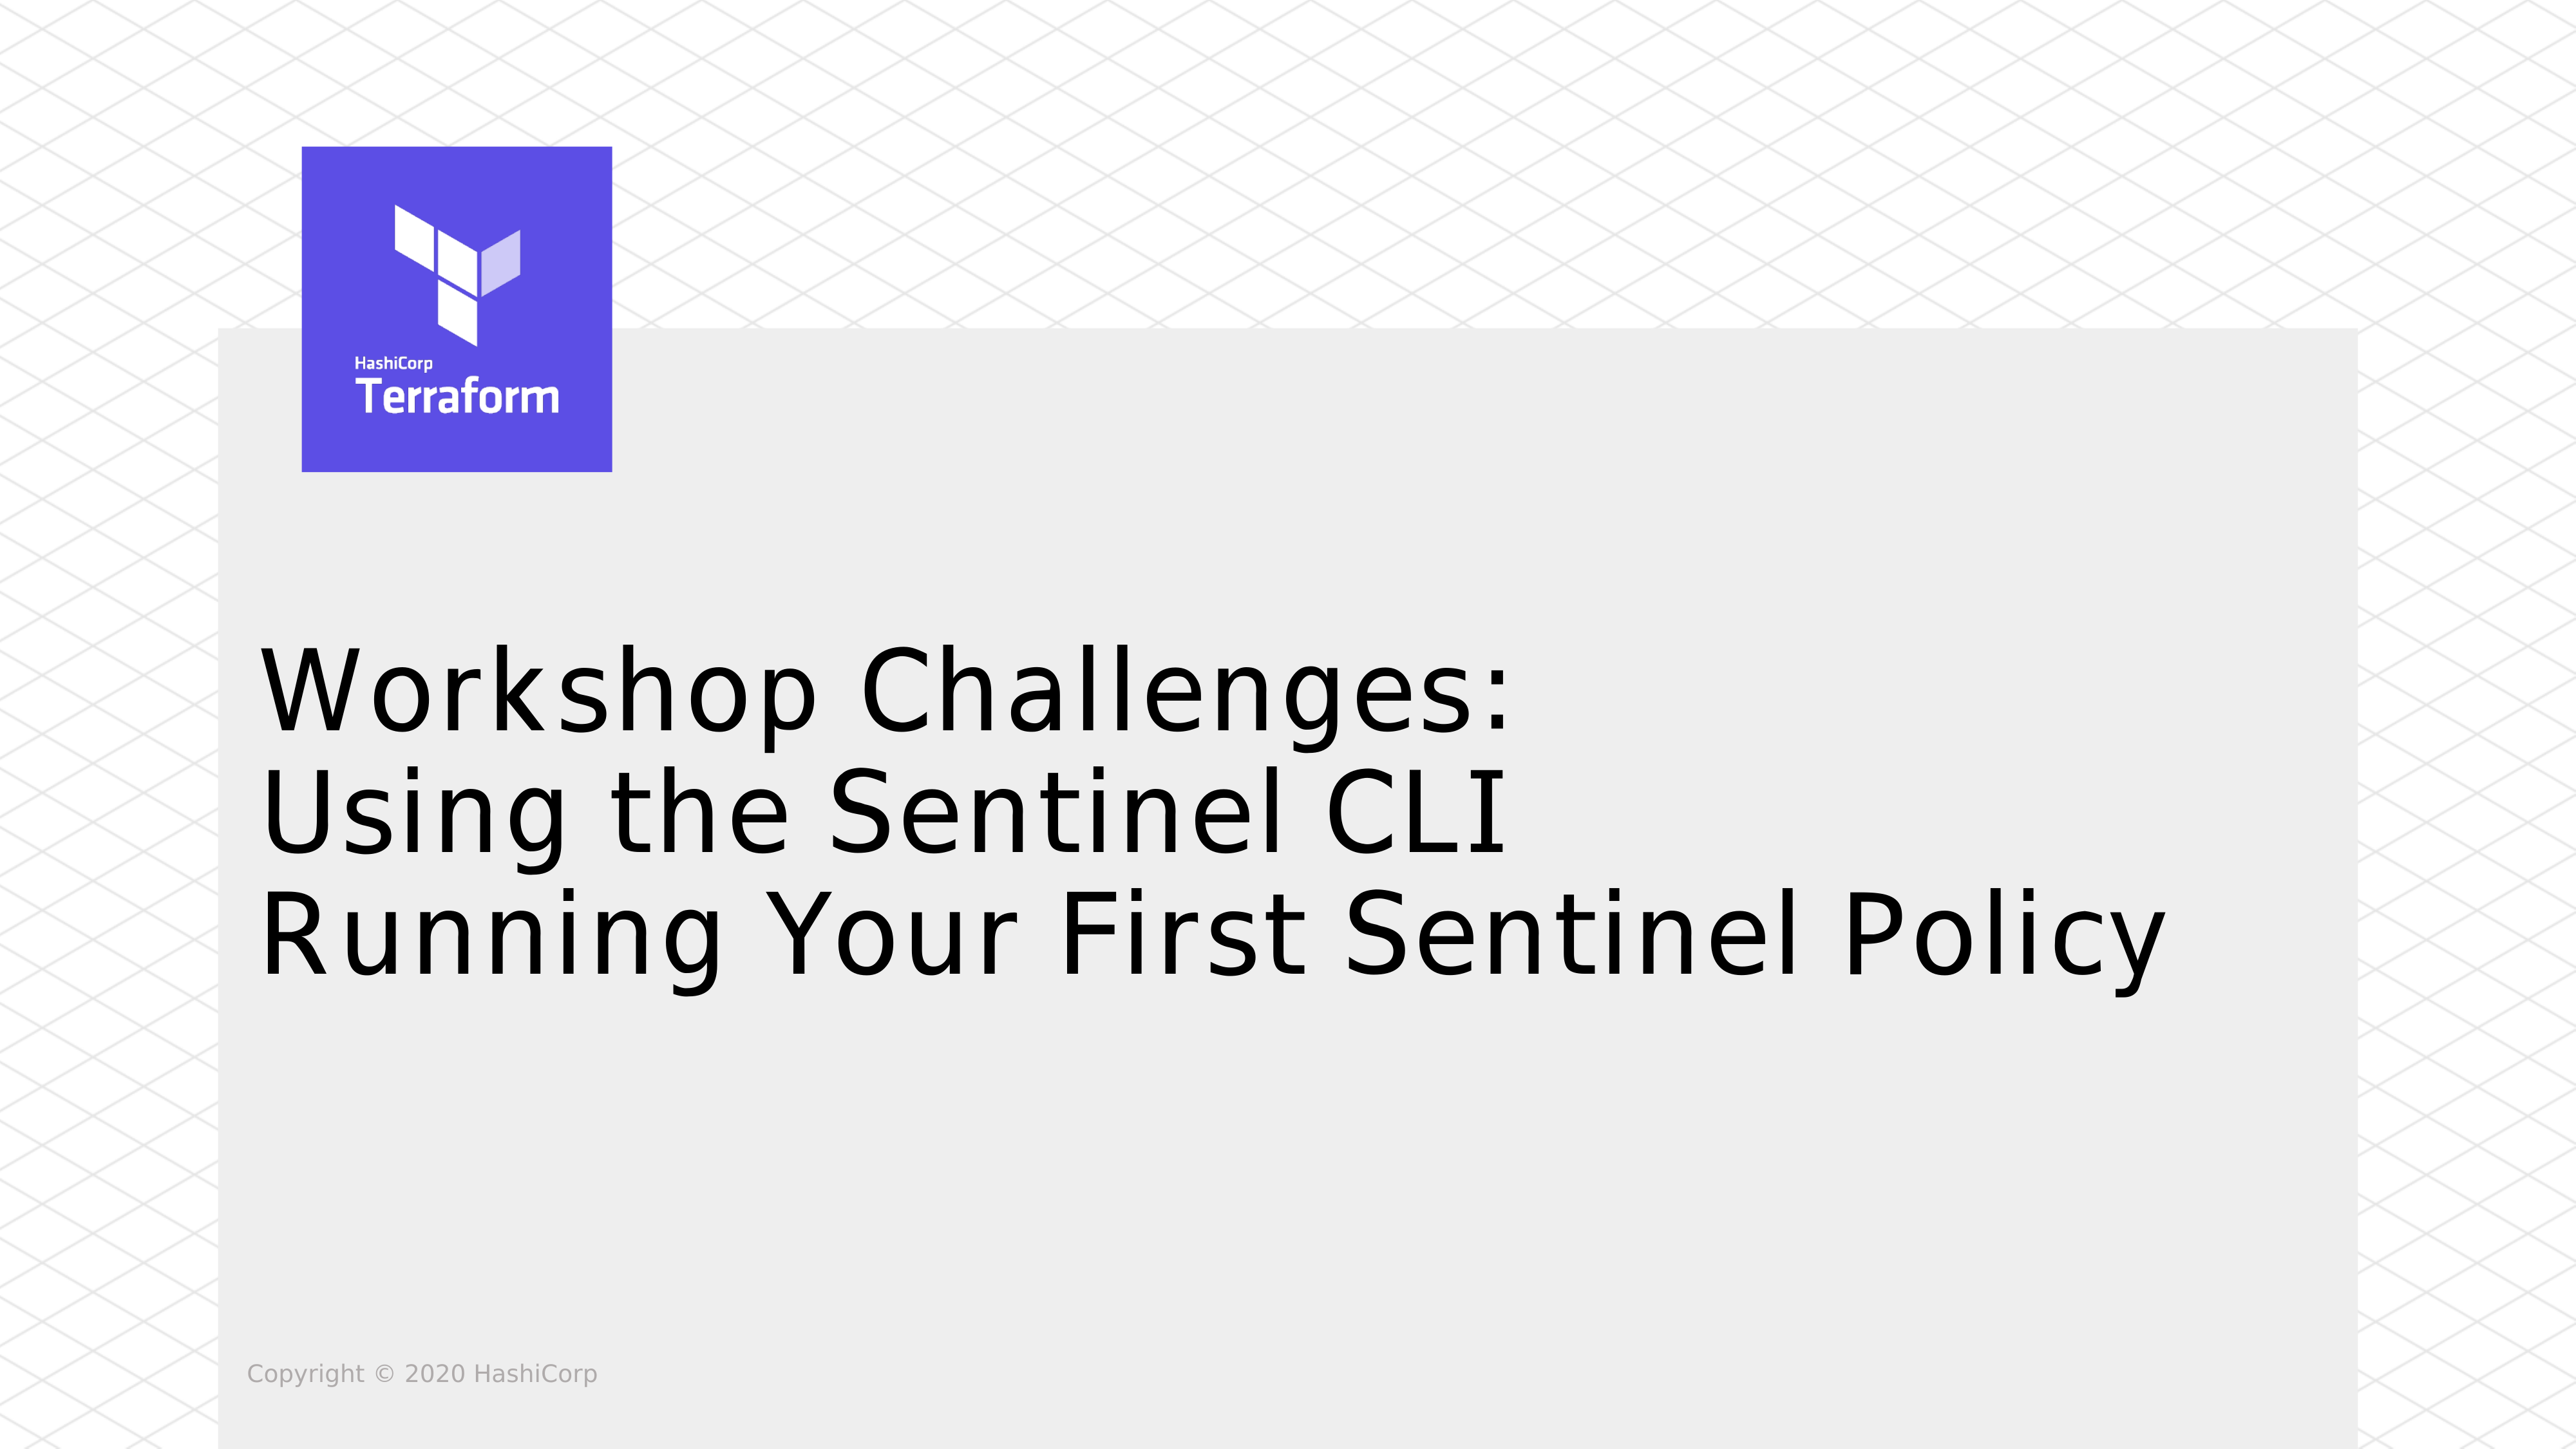

# Workshop Challenges: Using the Sentinel CLI Running Your First Sentinel Policy